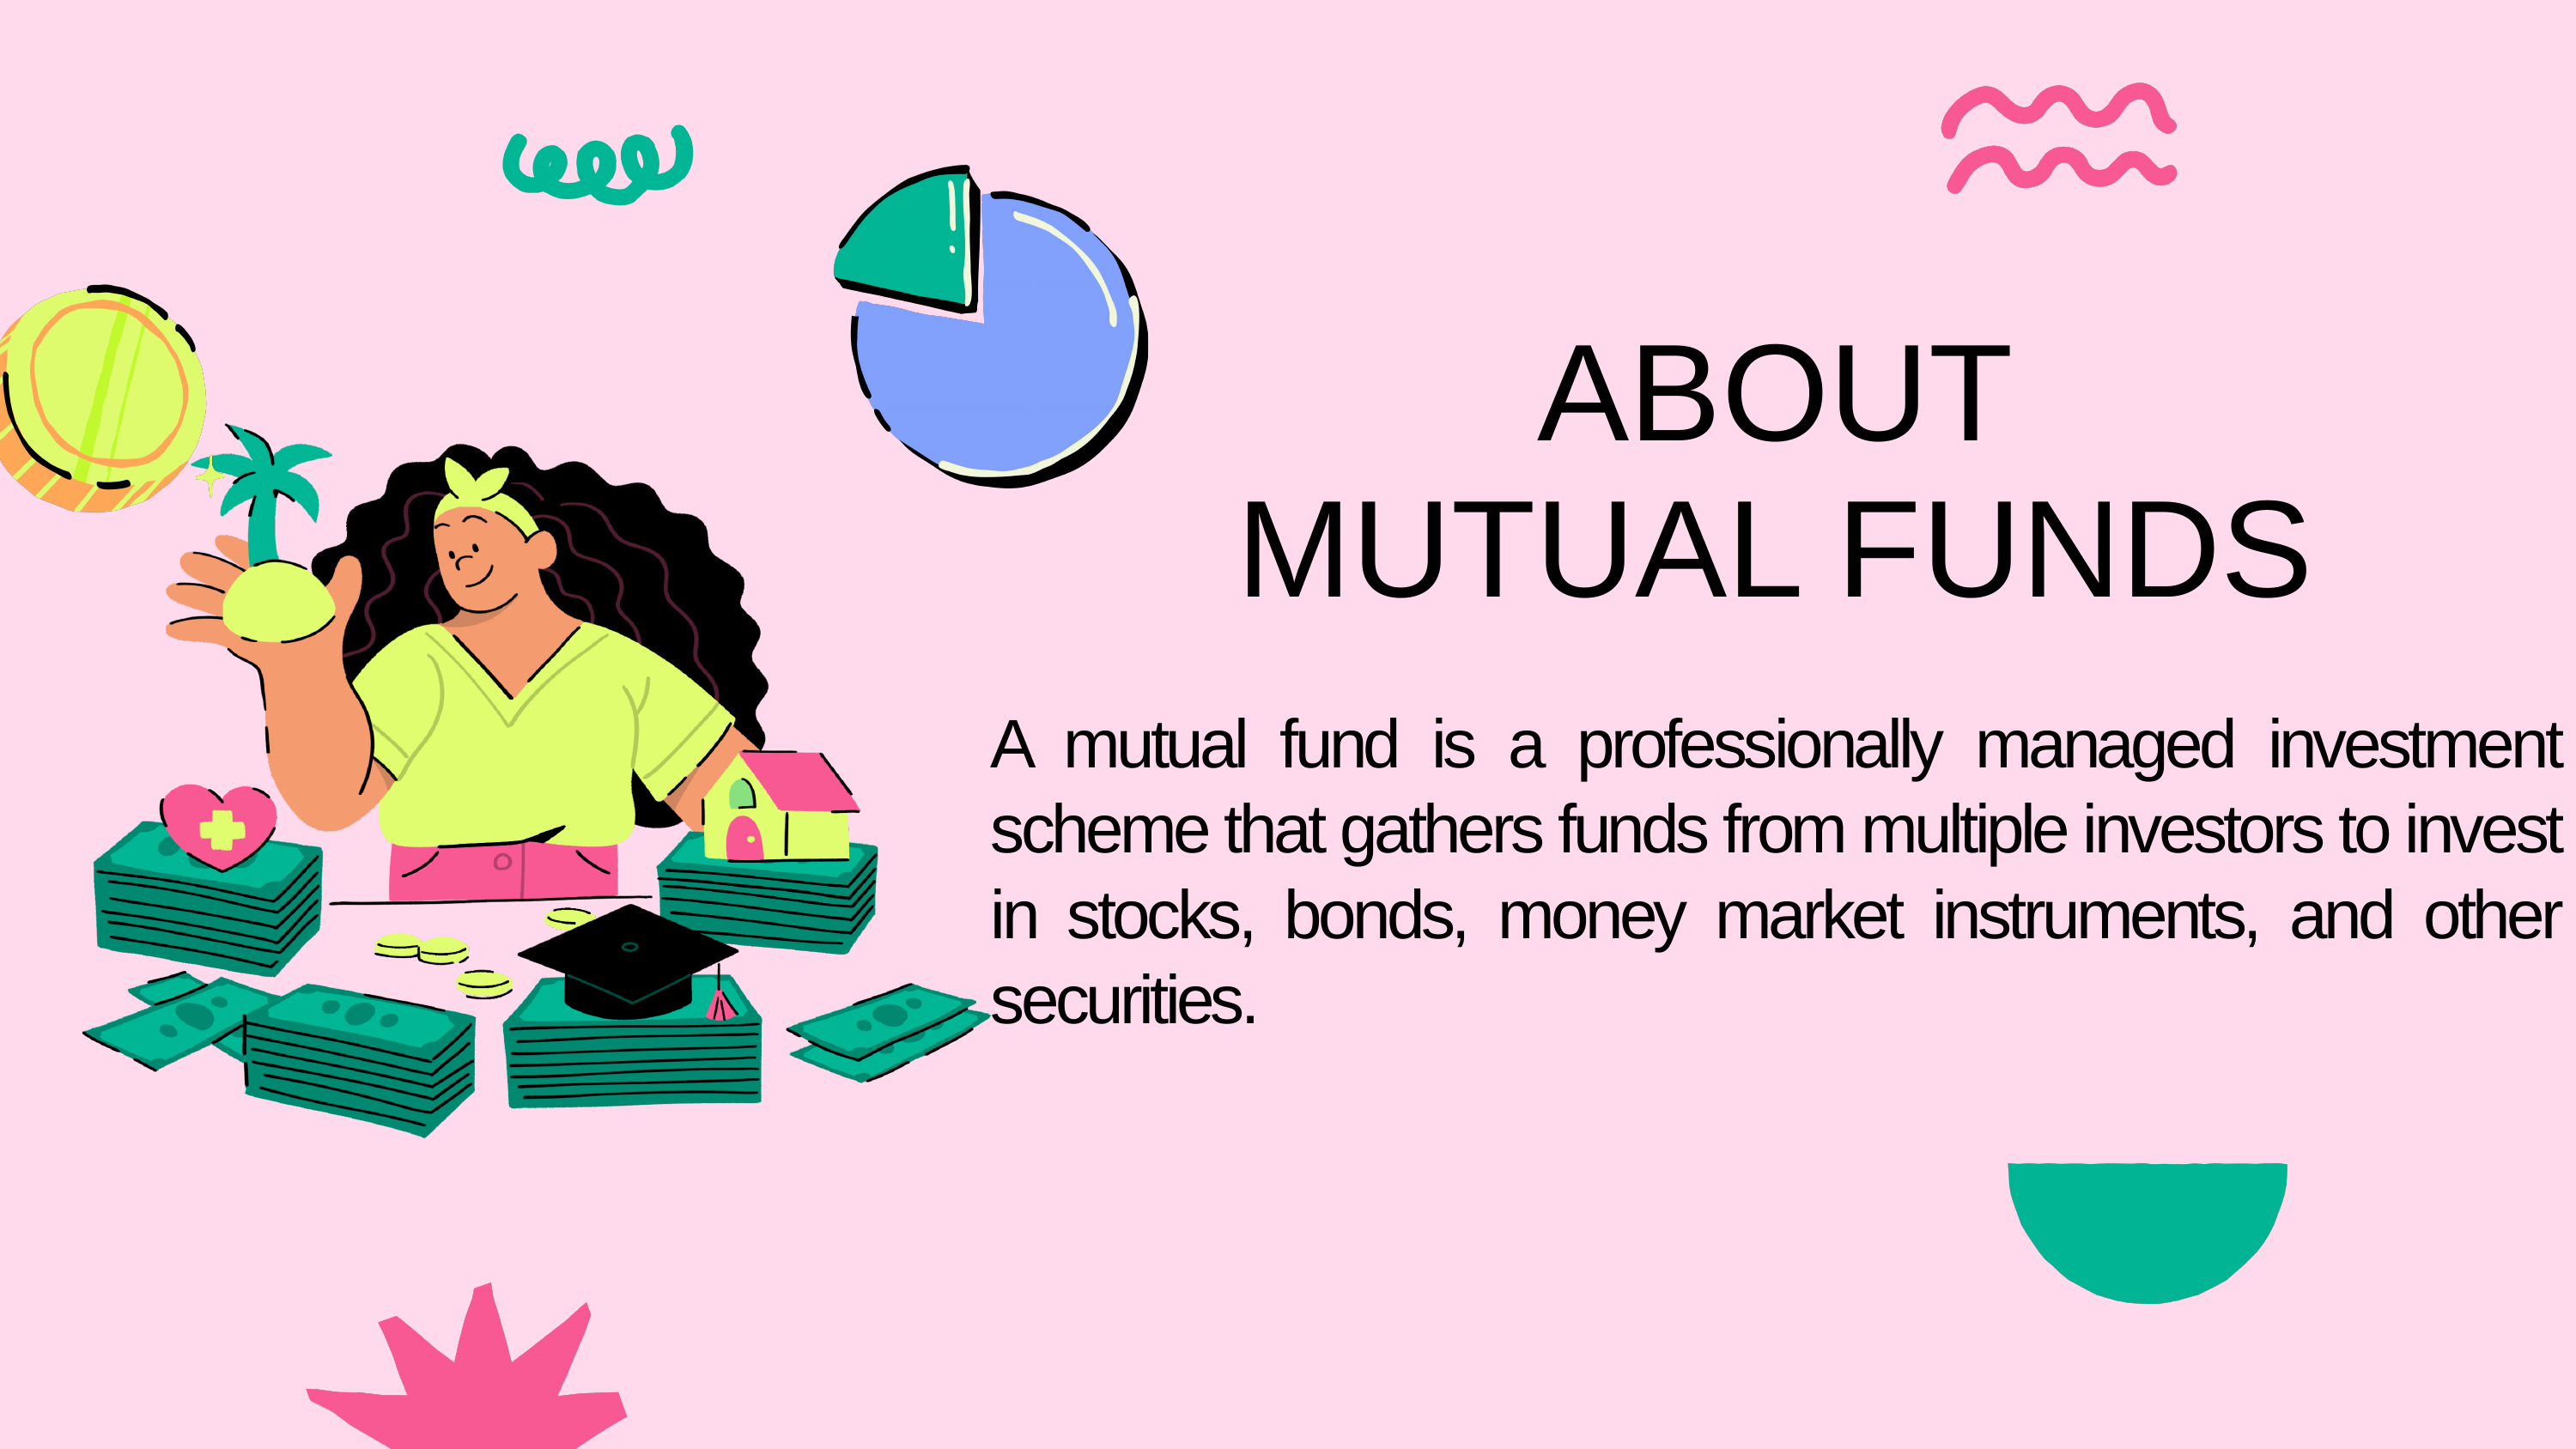

ABOUT
MUTUAL FUNDS

A mutual fund is a professionally managed investment scheme that gathers funds from multiple investors to invest in stocks, bonds, money market instruments, and other securities.